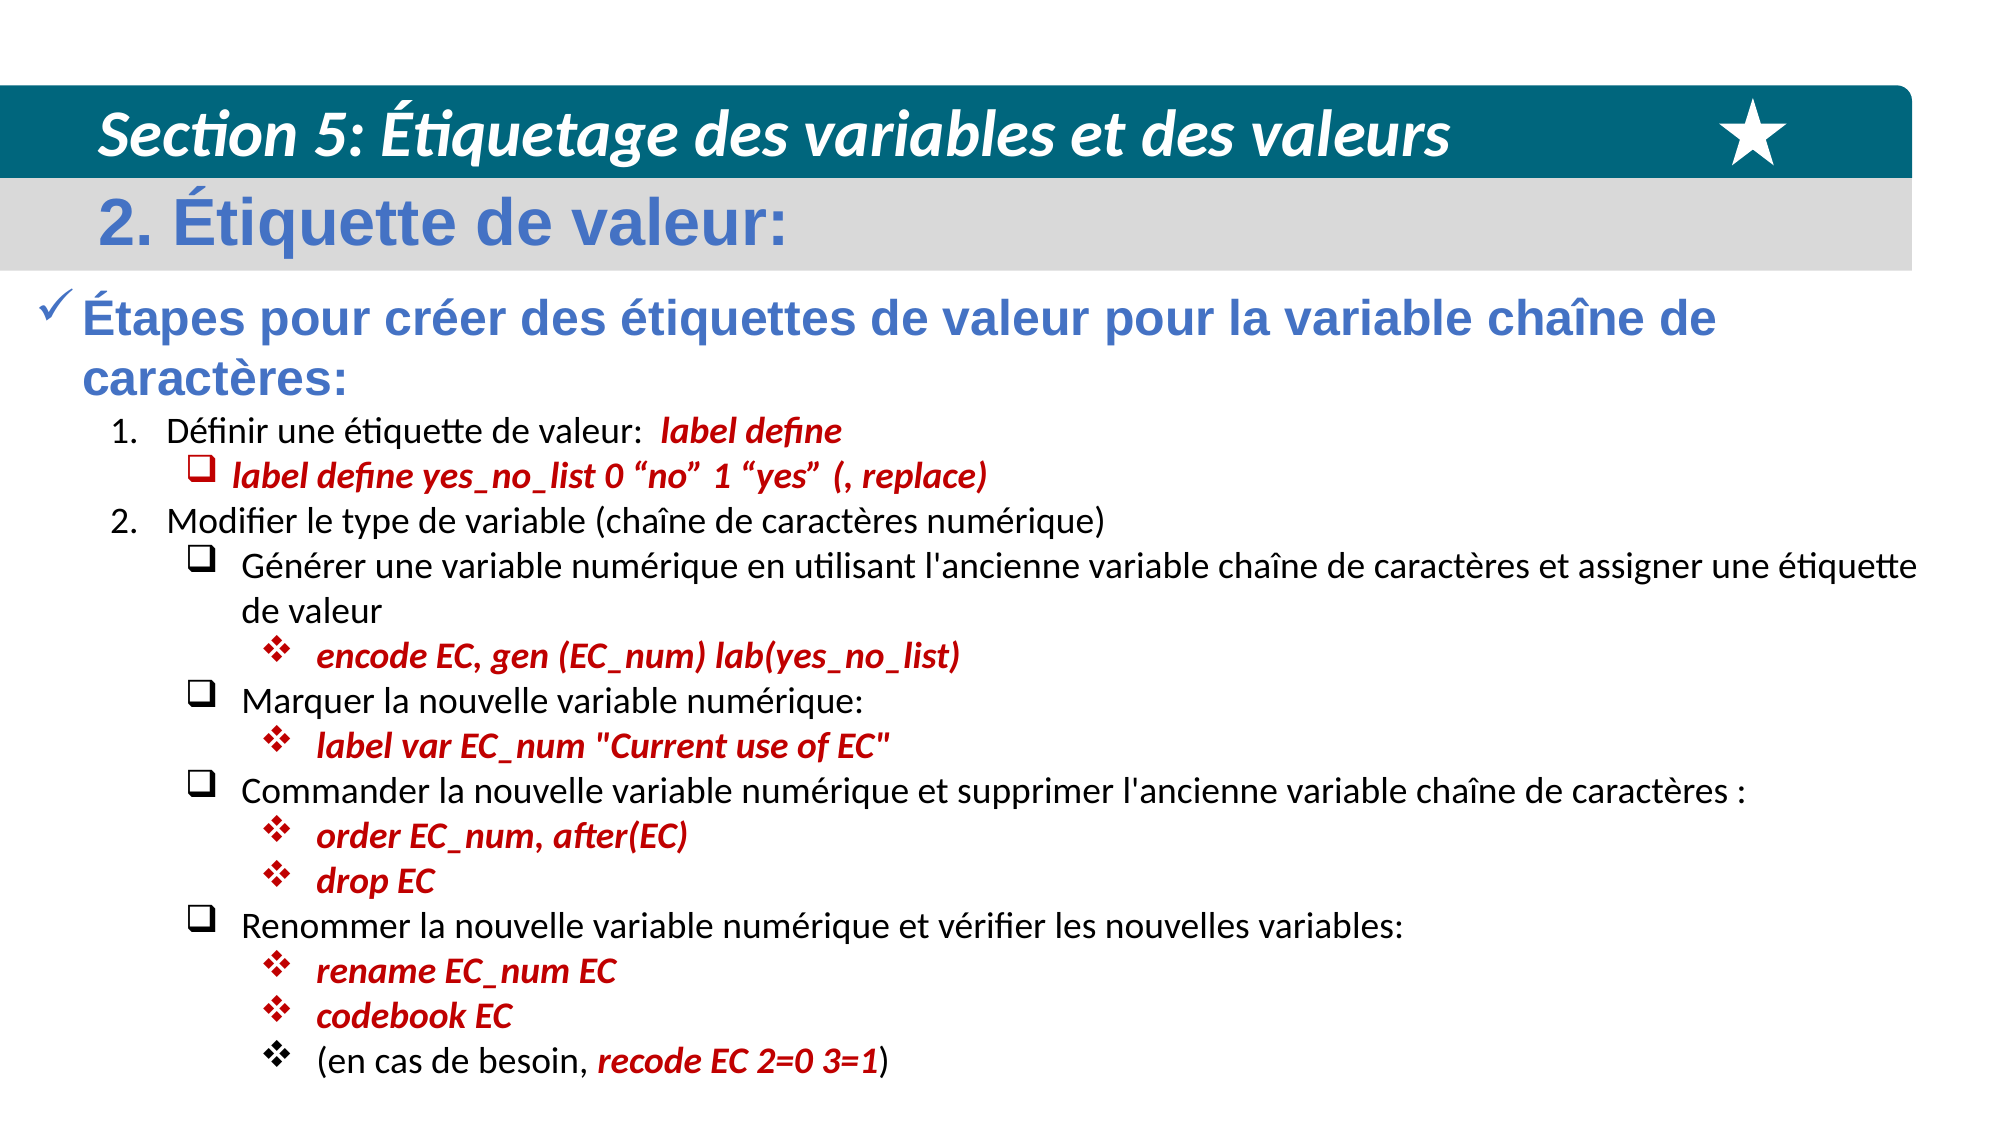

Section 5: Étiquetage des variables et des valeurs

2. Étiquette de valeur:

Étapes pour créer des étiquettes de valeur pour la variable chaîne de caractères:
Définir une étiquette de valeur:  label define
label define yes_no_list 0 “no” 1 “yes” (, replace)
Modifier le type de variable (chaîne de caractères numérique)
Générer une variable numérique en utilisant l'ancienne variable chaîne de caractères et assigner une étiquette de valeur
encode EC, gen (EC_num) lab(yes_no_list)
Marquer la nouvelle variable numérique:
label var EC_num "Current use of EC"
Commander la nouvelle variable numérique et supprimer l'ancienne variable chaîne de caractères :
order EC_num, after(EC)
drop EC
Renommer la nouvelle variable numérique et vérifier les nouvelles variables:
rename EC_num EC
codebook EC
(en cas de besoin, recode EC 2=0 3=1)